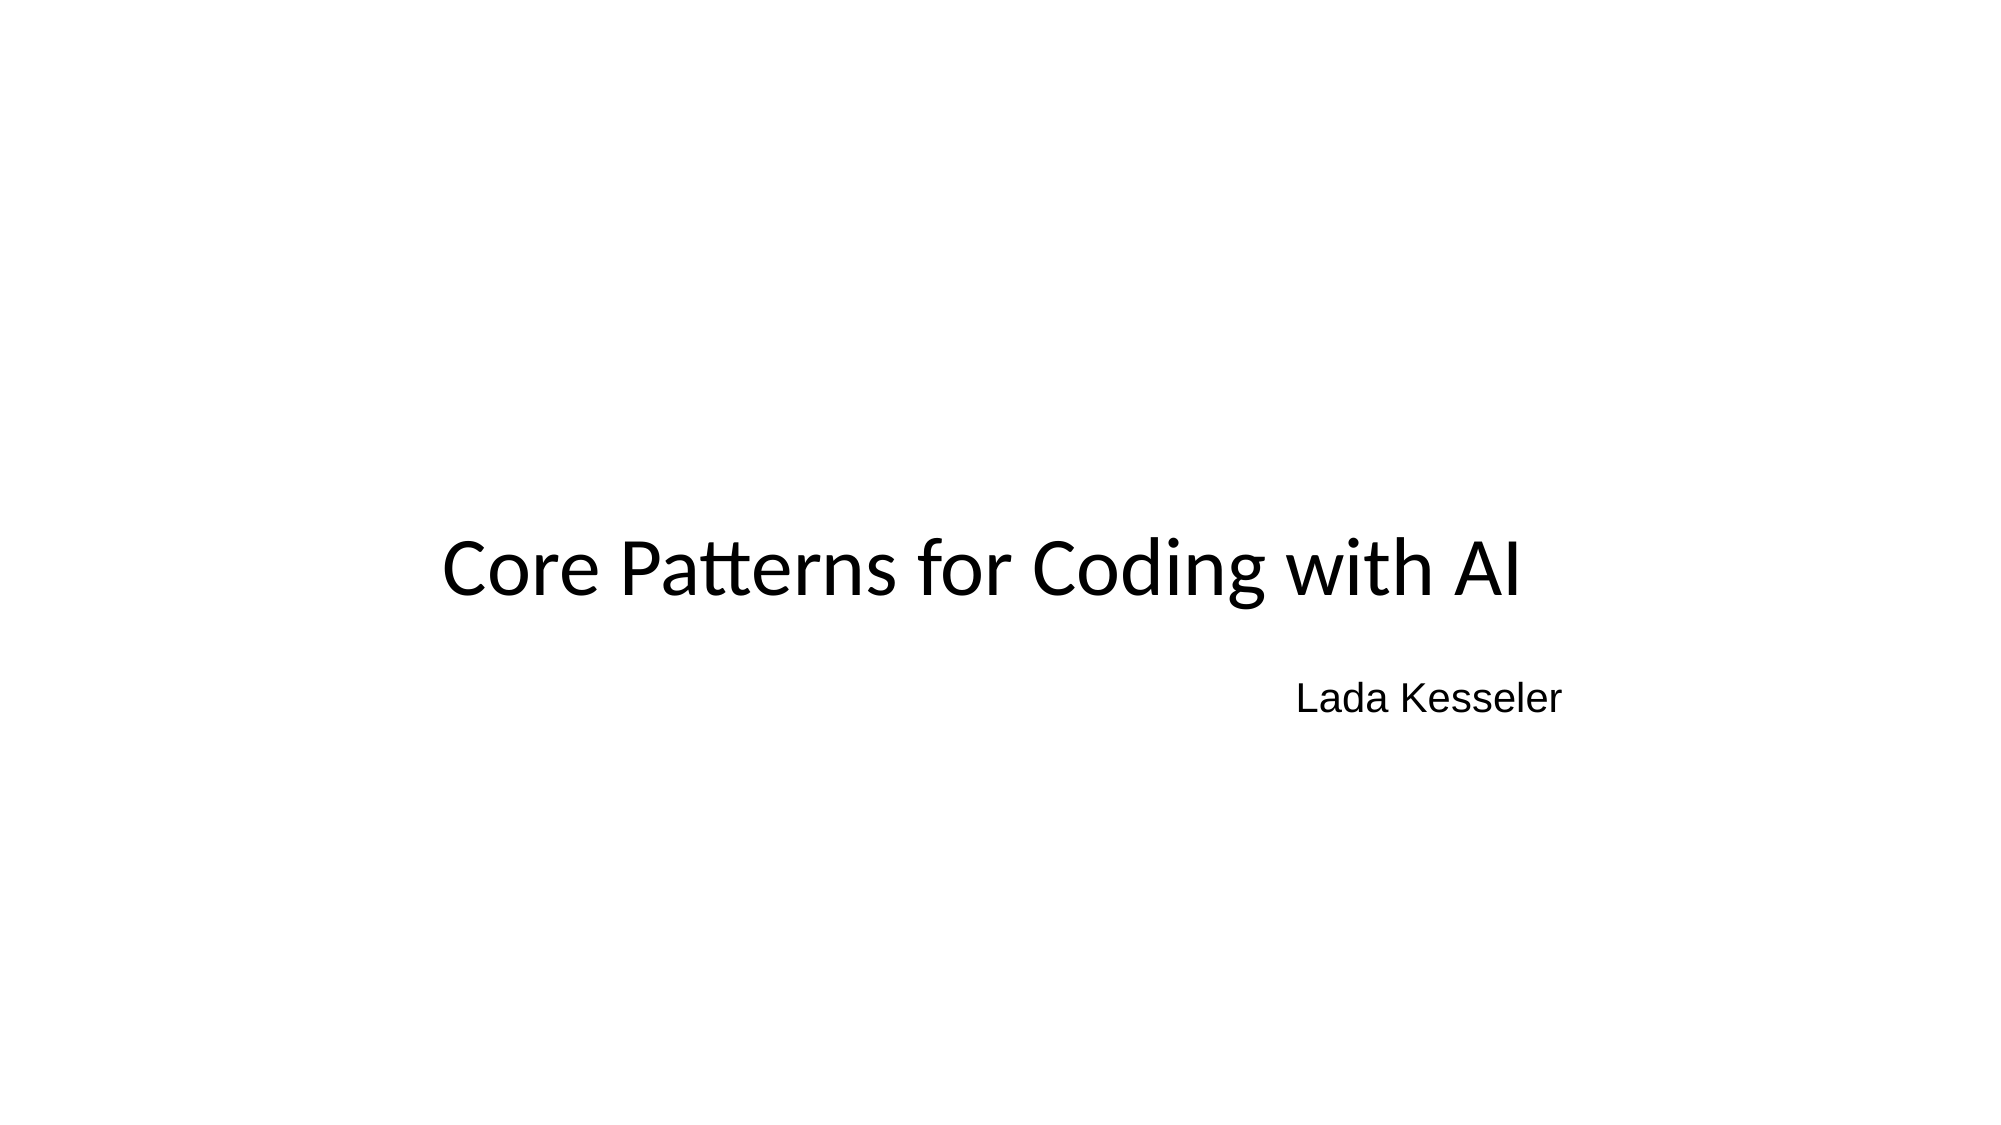

Core Patterns for Coding with AI
Lada Kesseler